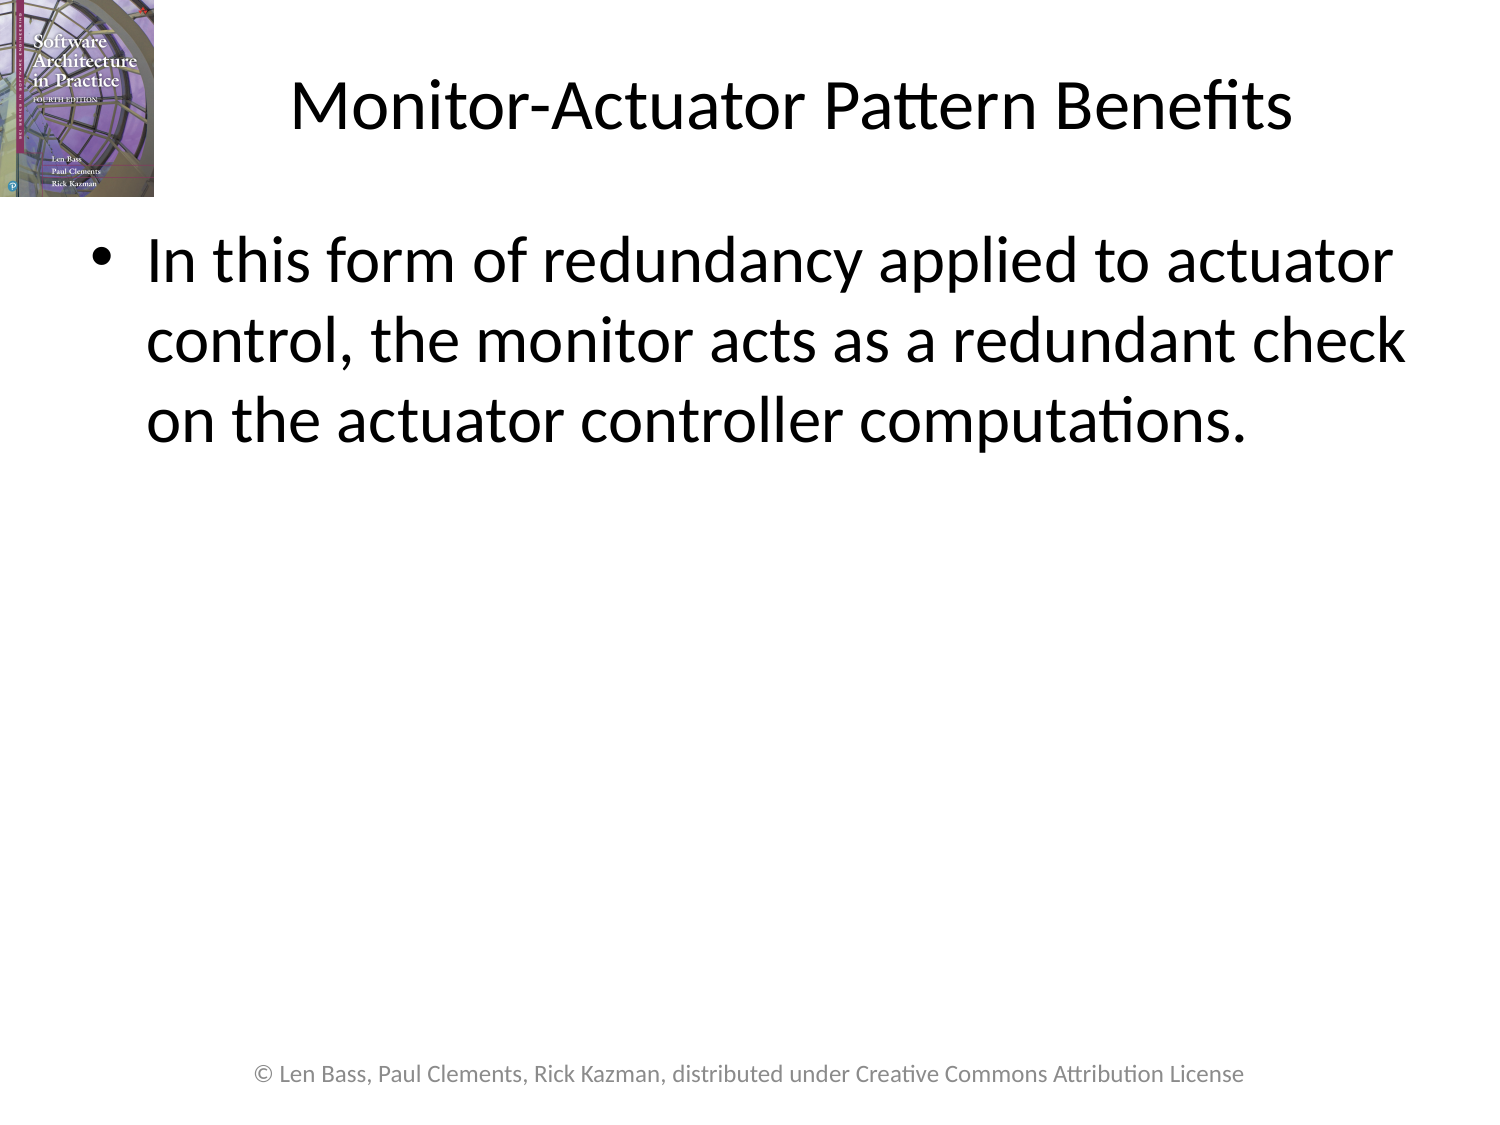

# Monitor-Actuator Pattern Benefits
In this form of redundancy applied to actuator control, the monitor acts as a redundant check on the actuator controller computations.
© Len Bass, Paul Clements, Rick Kazman, distributed under Creative Commons Attribution License